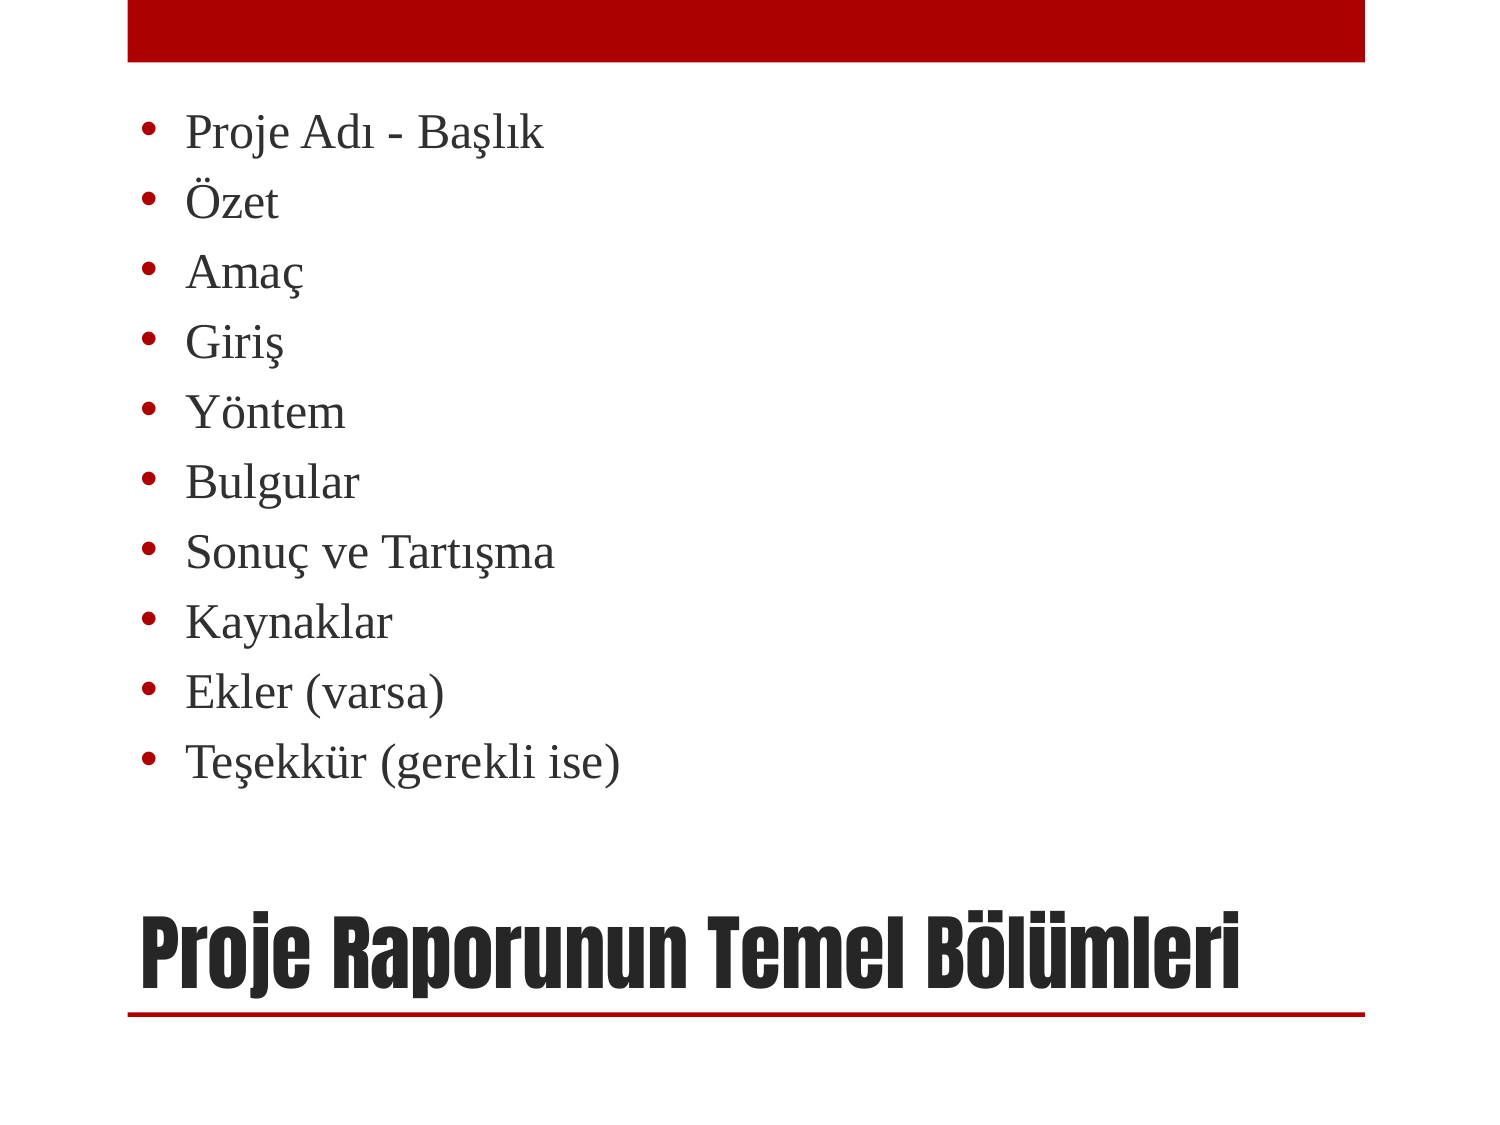

Proje Adı - Başlık
Özet
Amaç
Giriş
Yöntem
Bulgular
Sonuç ve Tartışma
Kaynaklar
Ekler (varsa)
Teşekkür (gerekli ise)

# Proje Raporunun Temel Bölümleri